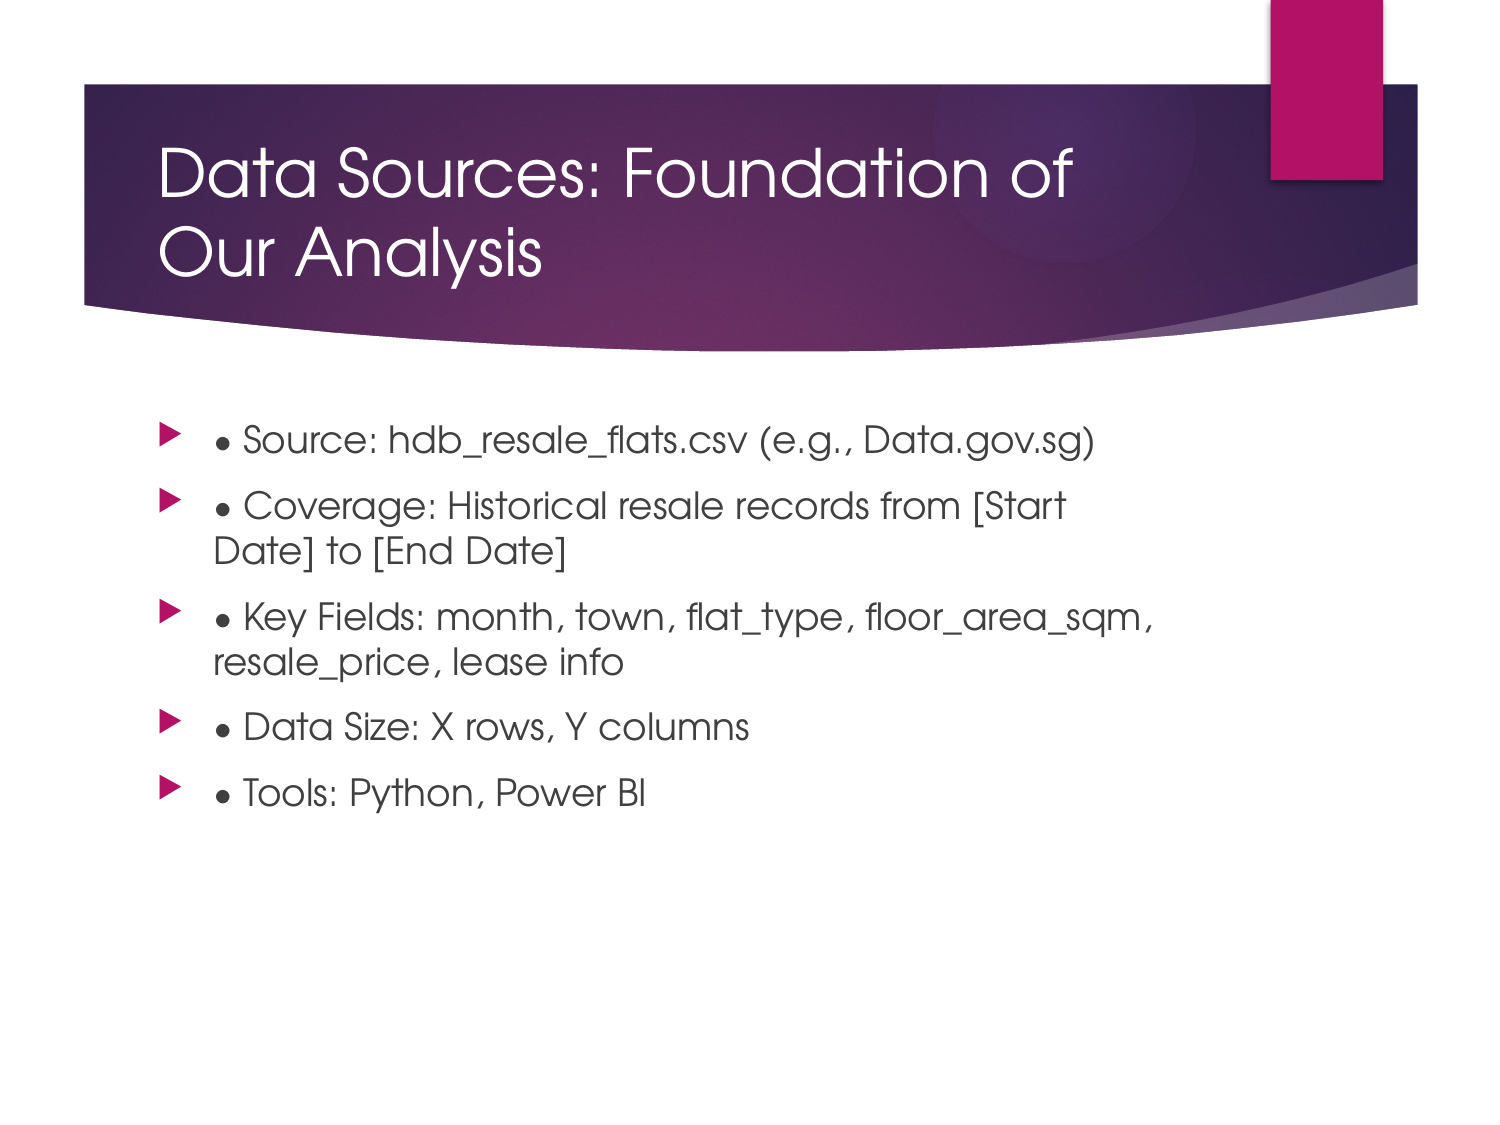

# Data Sources: Foundation of Our Analysis
• Source: hdb_resale_flats.csv (e.g., Data.gov.sg)
• Coverage: Historical resale records from [Start Date] to [End Date]
• Key Fields: month, town, flat_type, floor_area_sqm, resale_price, lease info
• Data Size: X rows, Y columns
• Tools: Python, Power BI